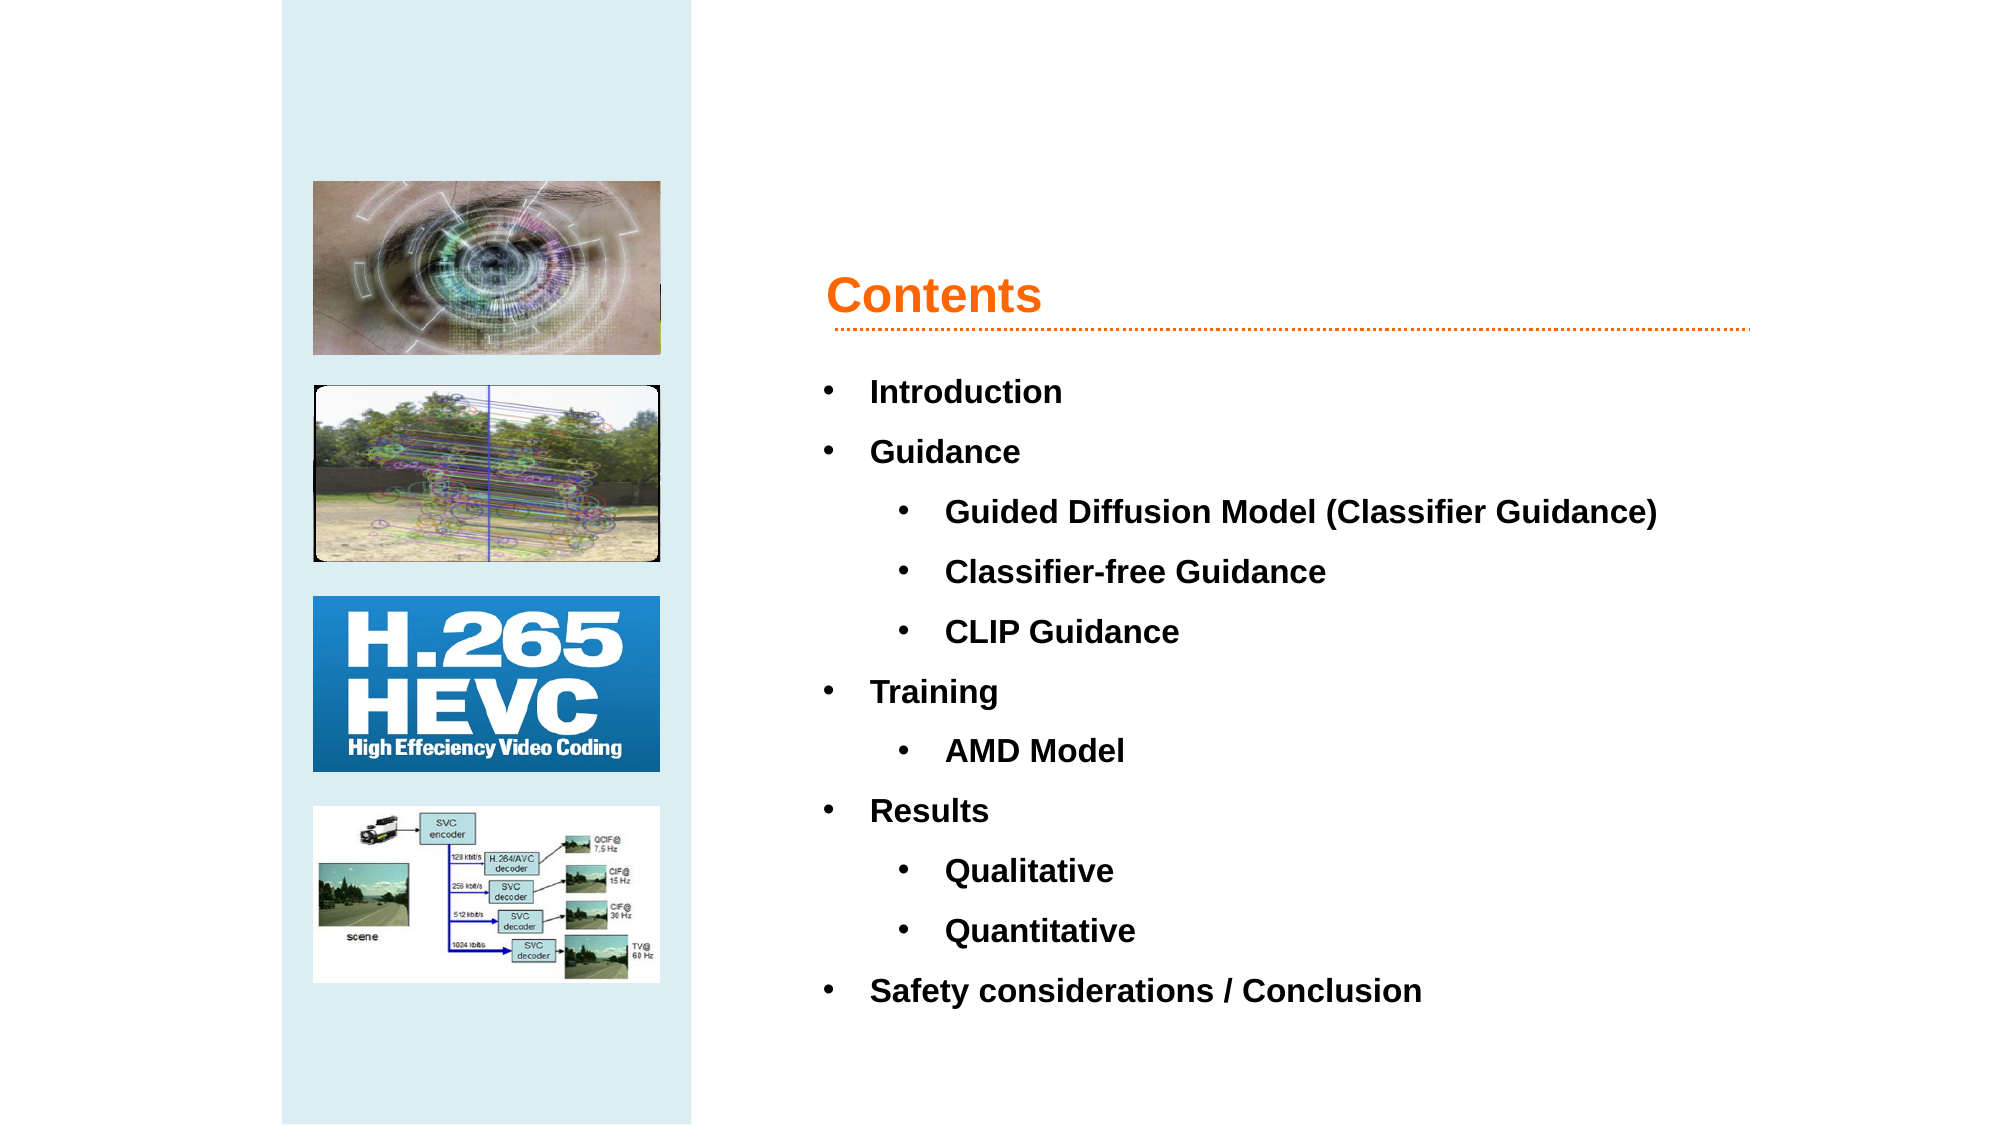

Contents
Introduction
Guidance
Guided Diffusion Model (Classifier Guidance)
Classifier-free Guidance
CLIP Guidance
Training
AMD Model
Results
Qualitative
Quantitative
Safety considerations / Conclusion